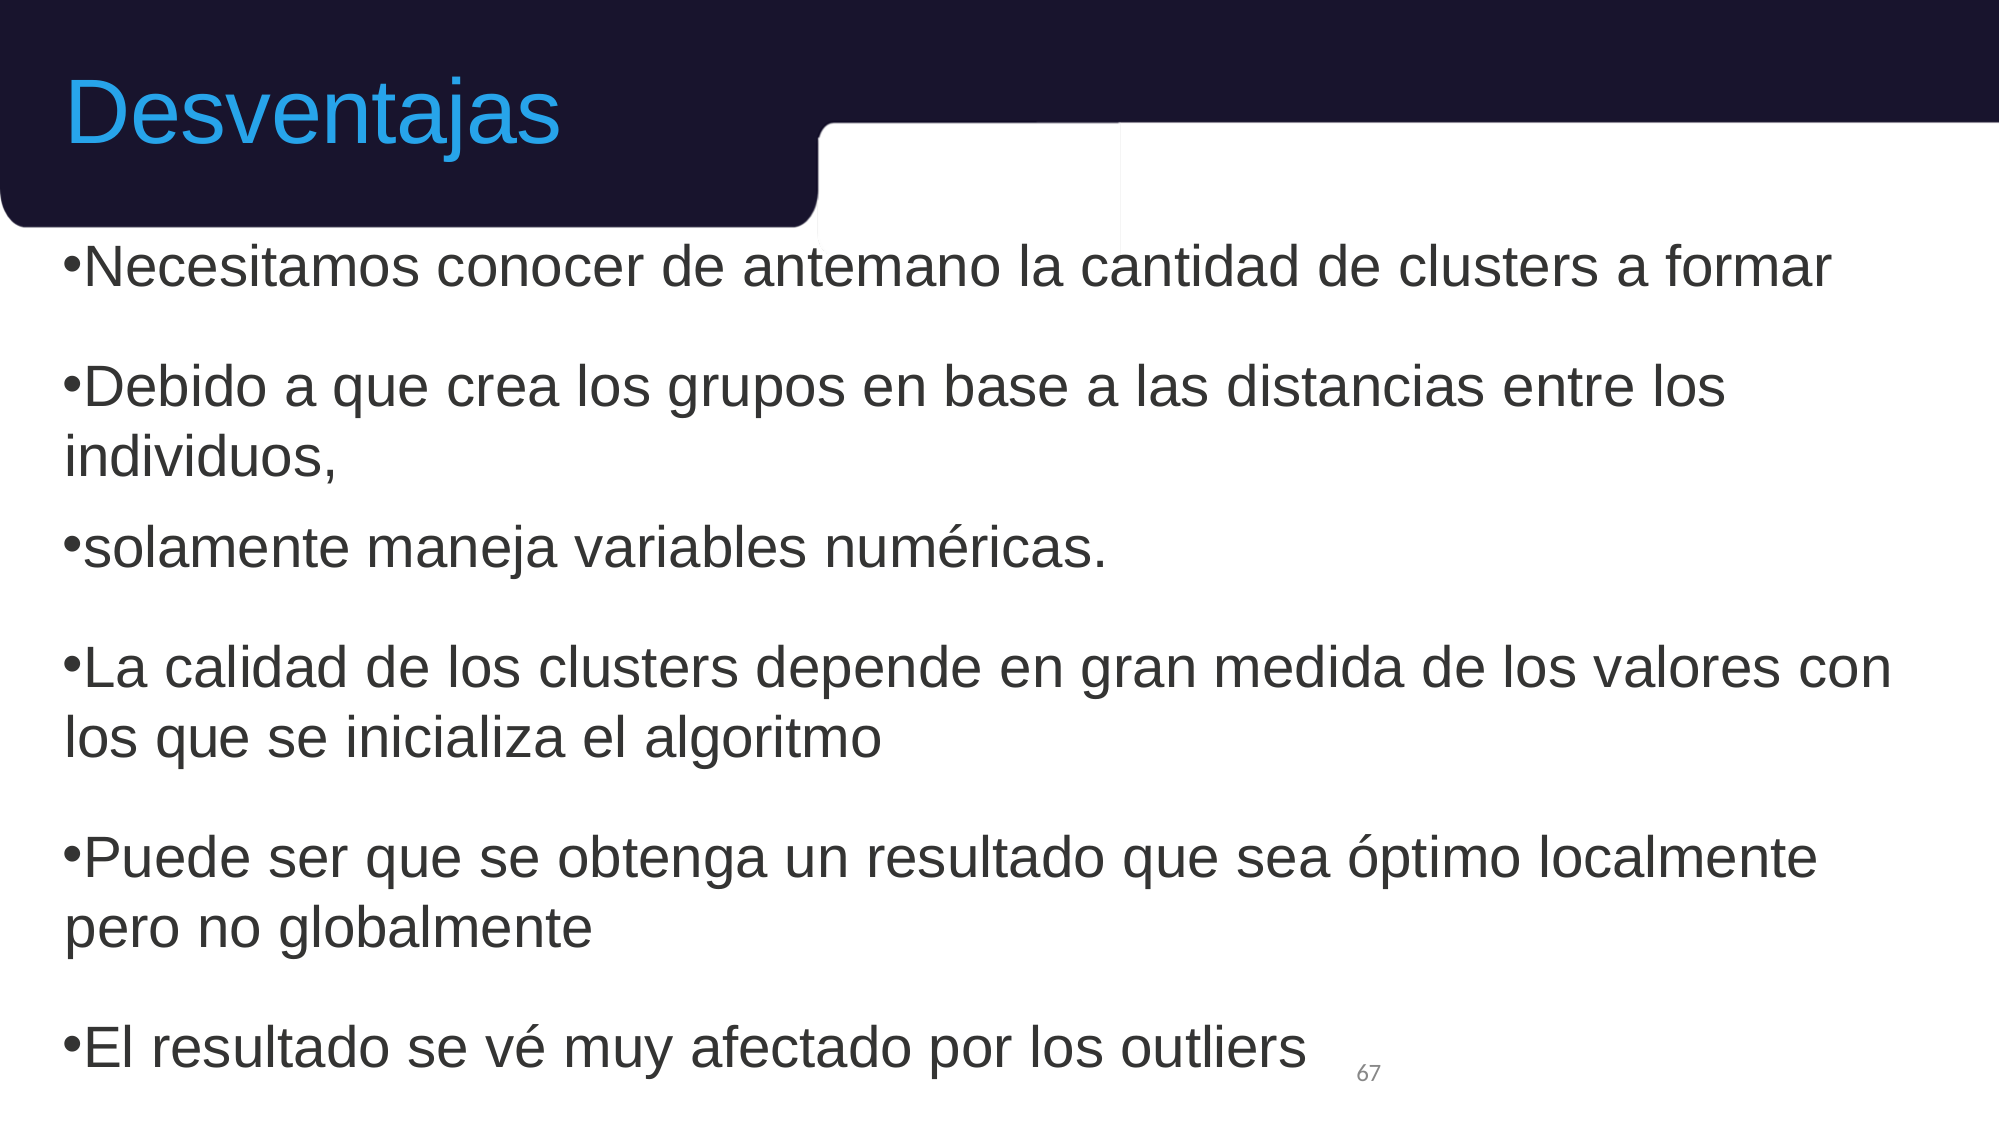

# Desventajas
Necesitamos conocer de antemano la cantidad de clusters a formar
Debido a que crea los grupos en base a las distancias entre los individuos,
solamente maneja variables numéricas.
La calidad de los clusters depende en gran medida de los valores con los que se inicializa el algoritmo
Puede ser que se obtenga un resultado que sea óptimo localmente pero no globalmente
El resultado se vé muy afectado por los outliers
67